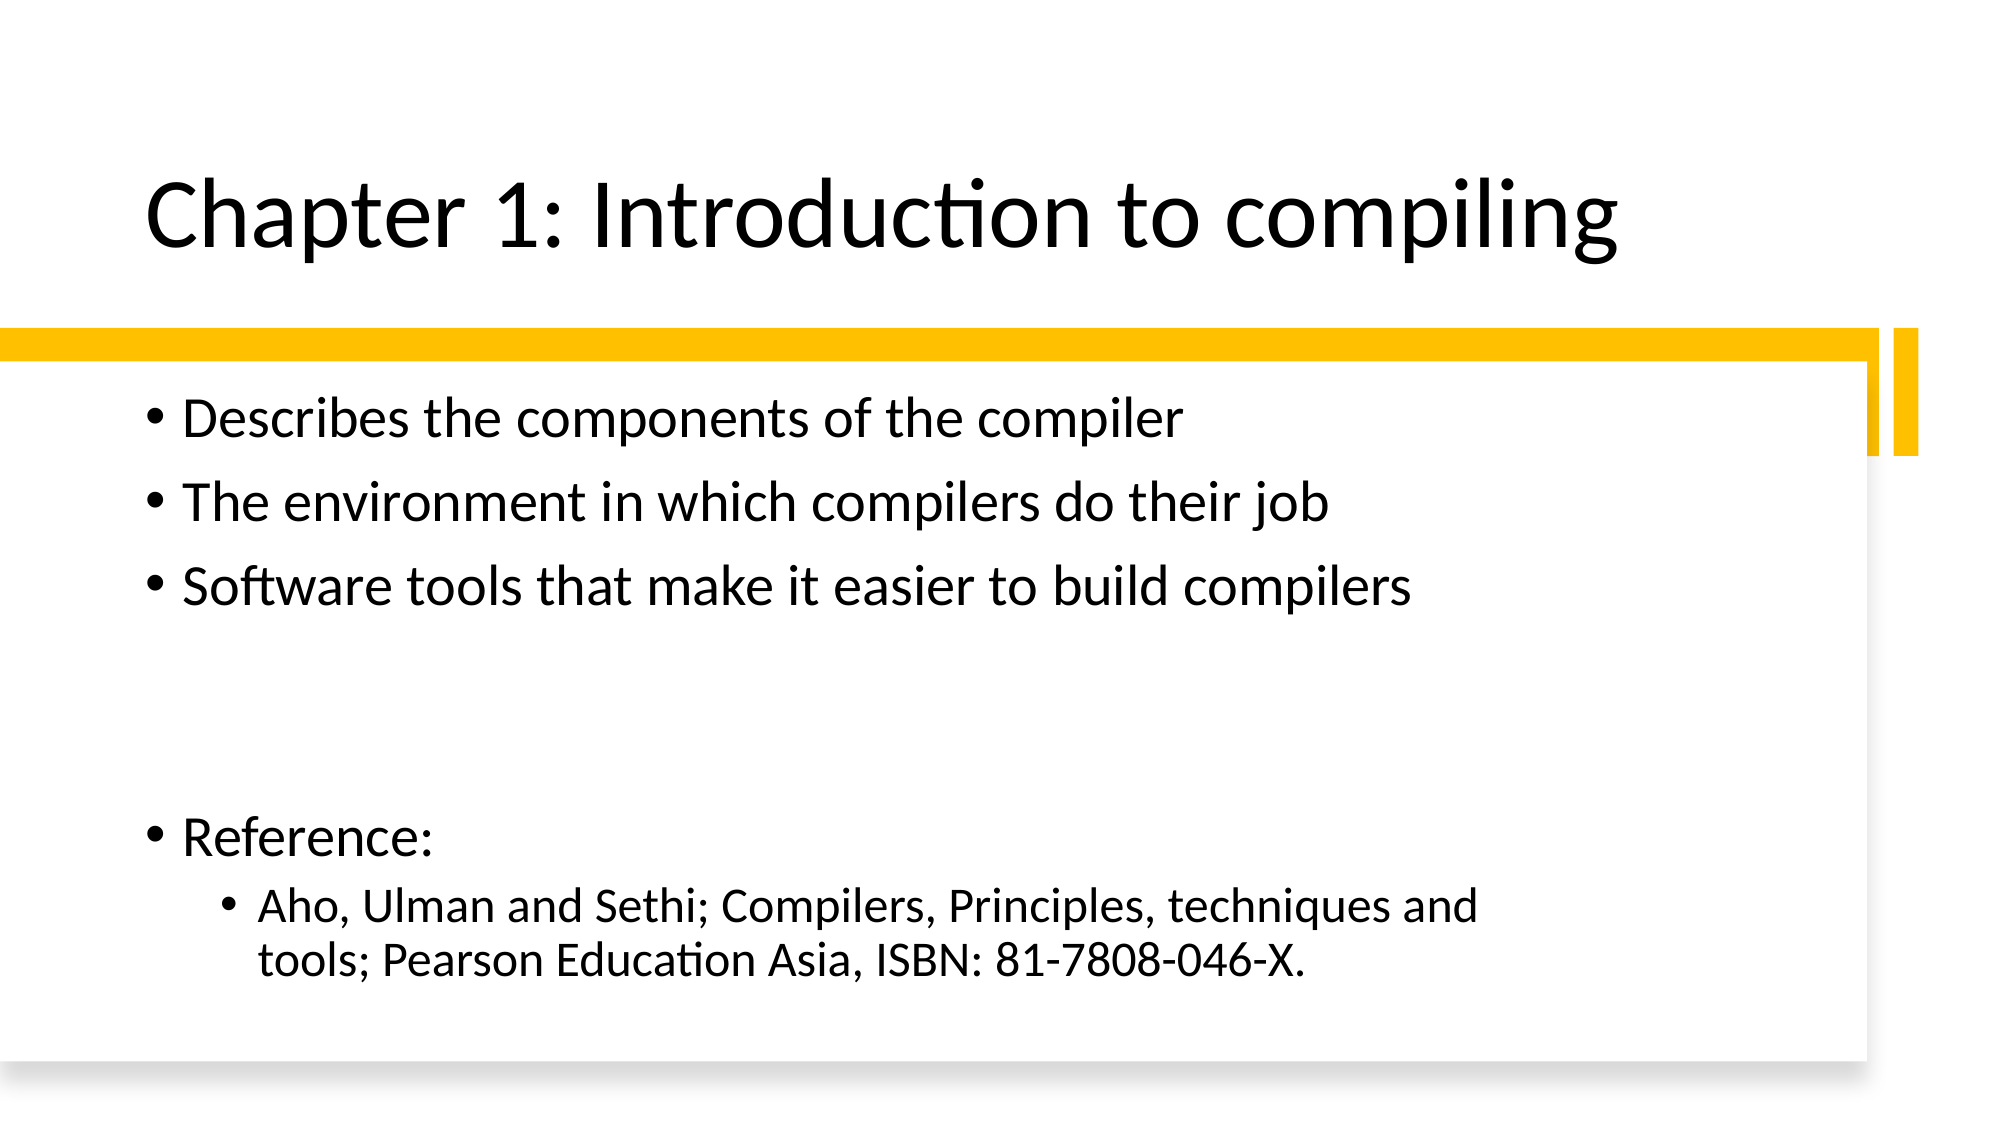

# Chapter 1: Introduction to compiling

Describes the components of the compiler
The environment in which compilers do their job
Software tools that make it easier to build compilers

Reference:
Aho, Ulman and Sethi; Compilers, Principles, techniques and tools; Pearson Education Asia, ISBN: 81-7808-046-X.